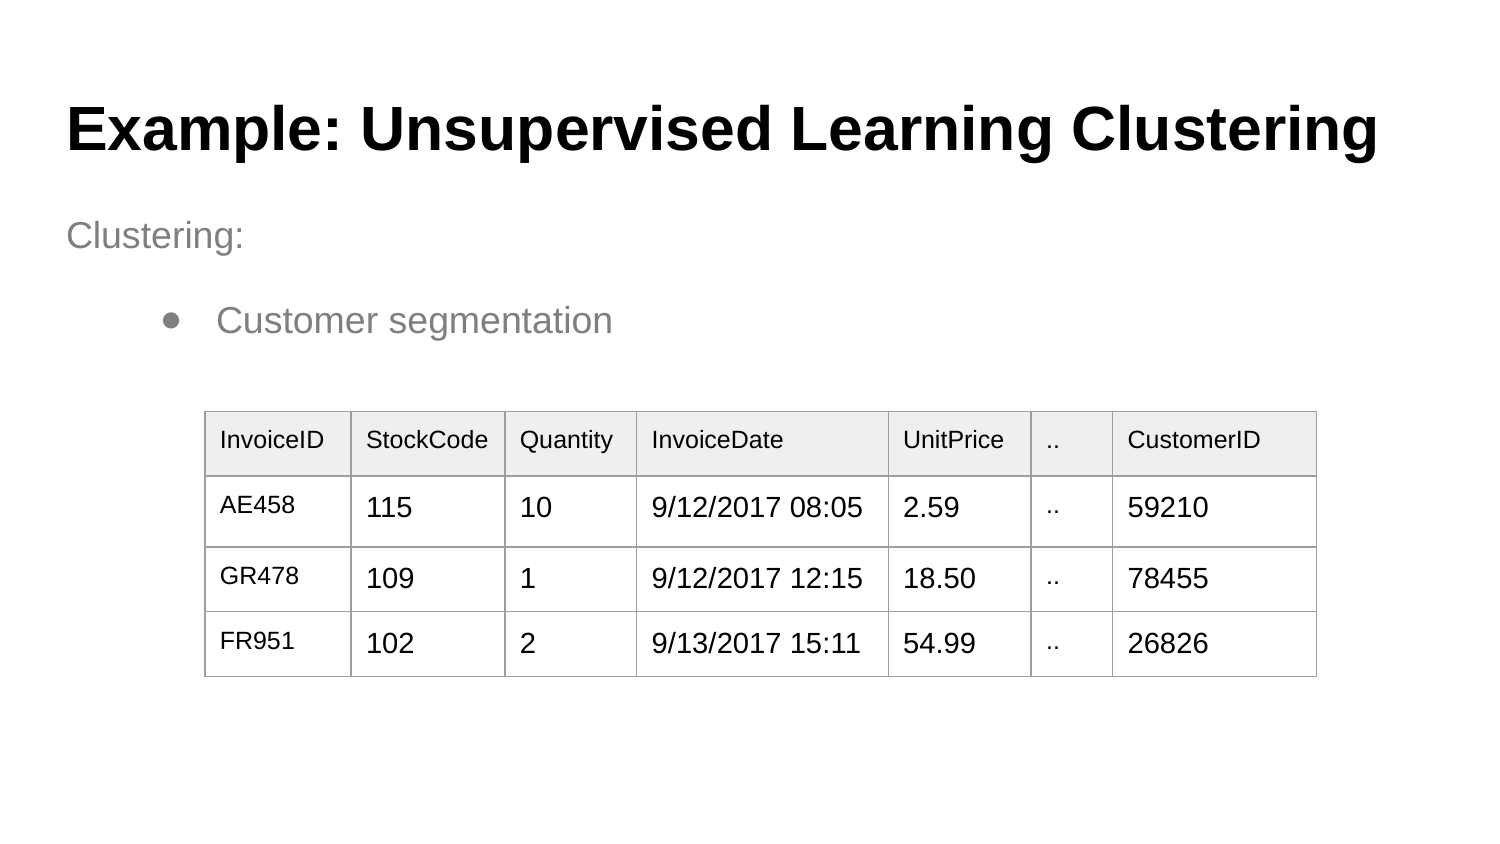

# Example: Unsupervised Learning Clustering
Clustering:
Customer segmentation
| InvoiceID | StockCode | Quantity | InvoiceDate | UnitPrice | .. | CustomerID |
| --- | --- | --- | --- | --- | --- | --- |
| AE458 | 115 | 10 | 9/12/2017 08:05 | 2.59 | .. | 59210 |
| GR478 | 109 | 1 | 9/12/2017 12:15 | 18.50 | .. | 78455 |
| FR951 | 102 | 2 | 9/13/2017 15:11 | 54.99 | .. | 26826 |